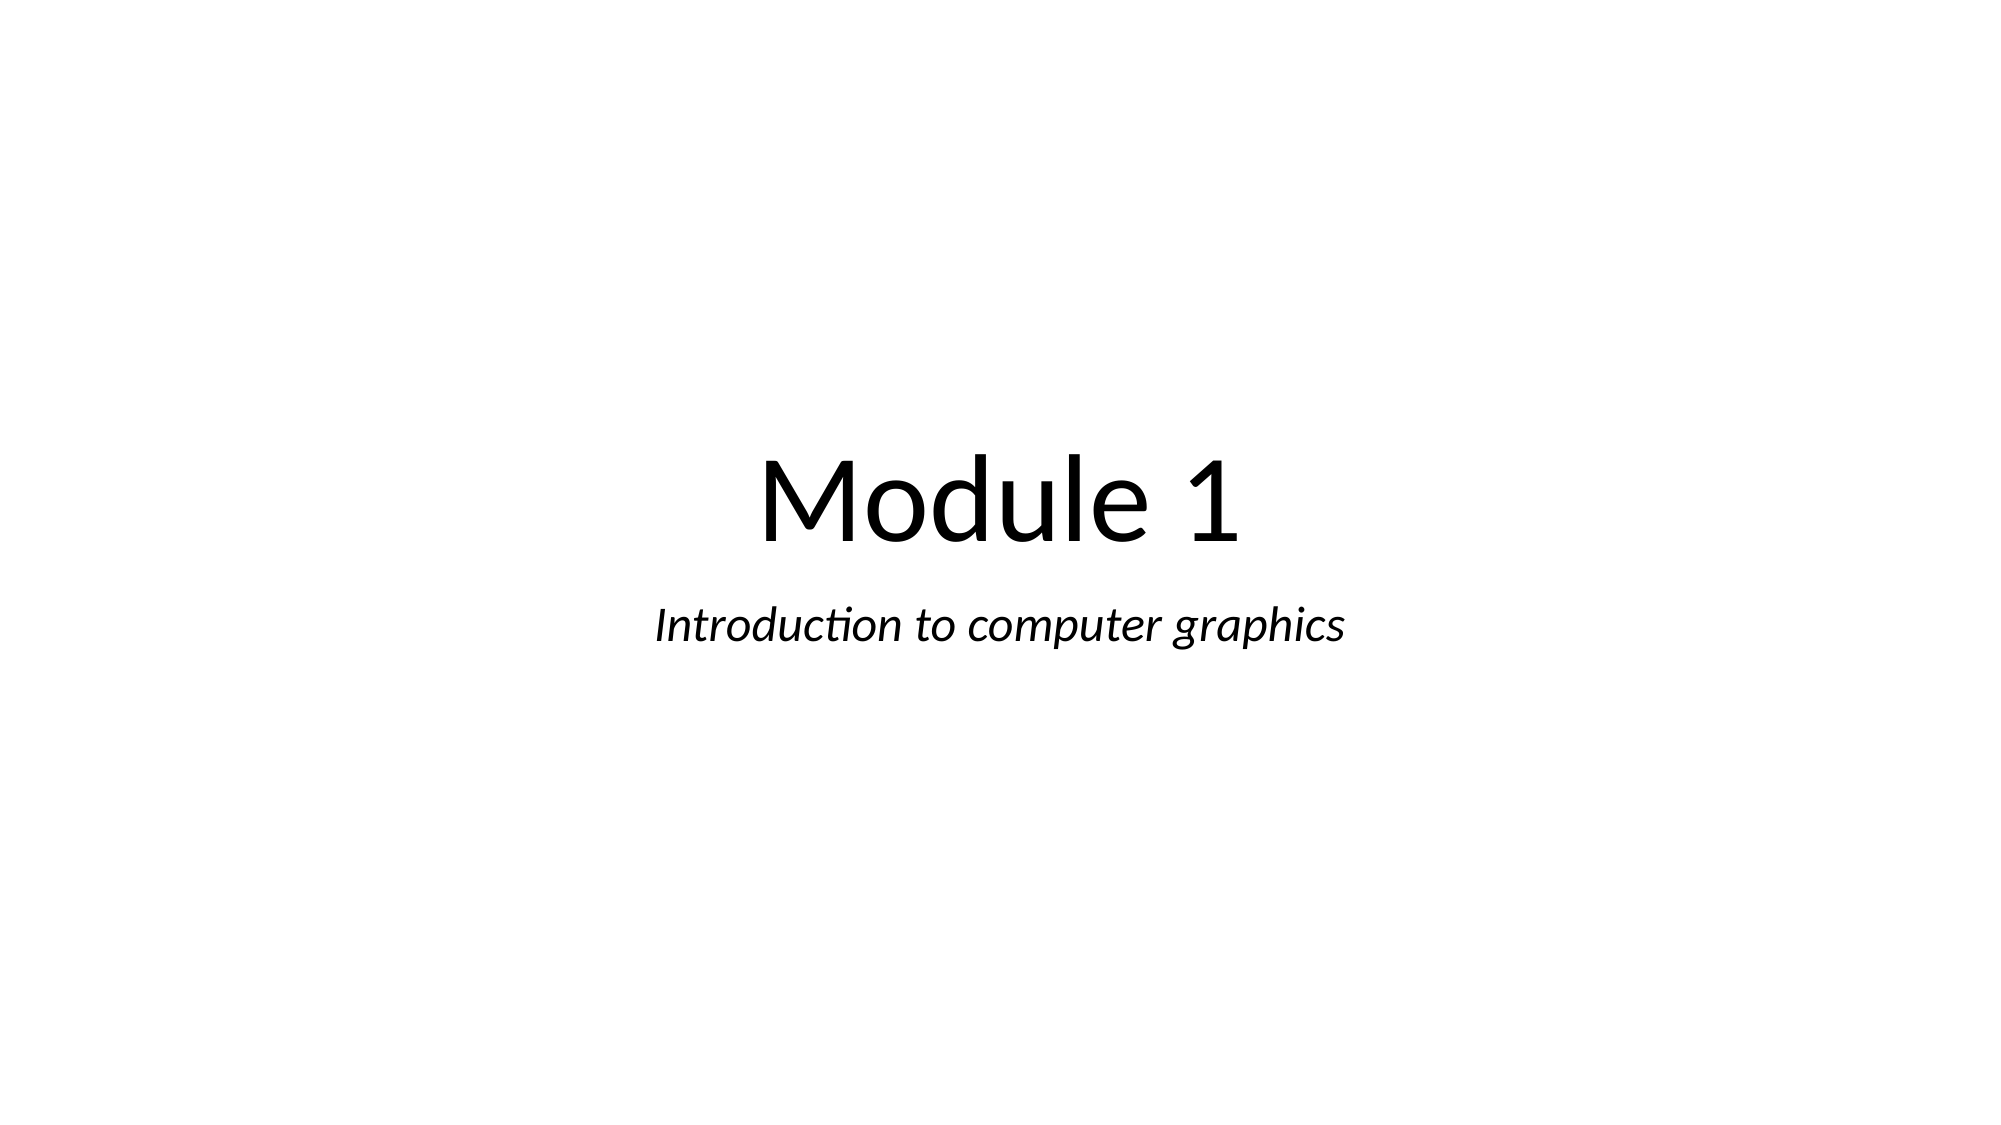

# Module 1
Introduction to computer graphics